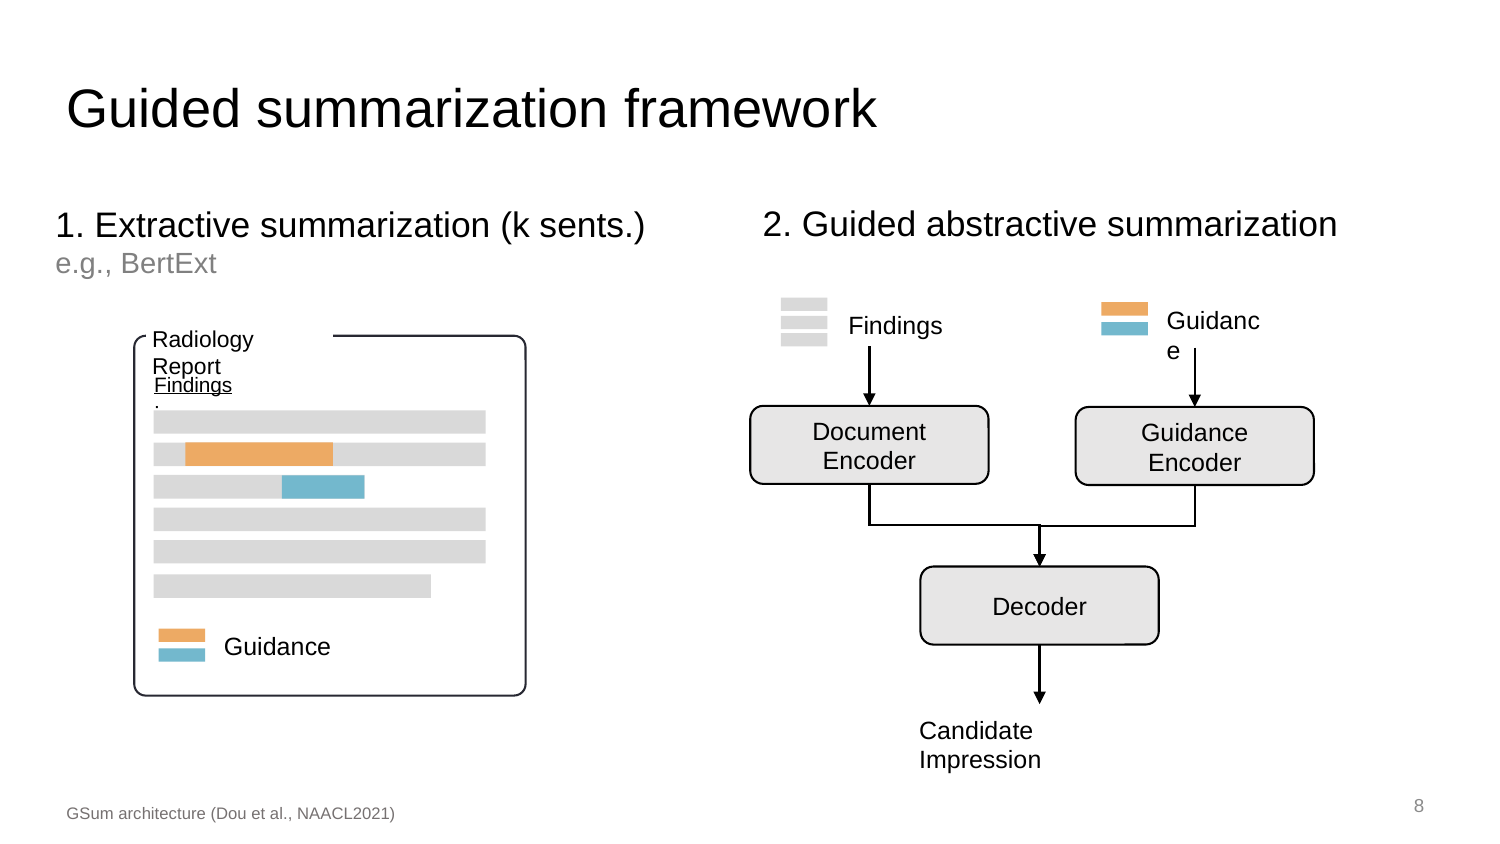

# Guided summarization framework
2. Guided abstractive summarization
1. Extractive summarization (k sents.)
e.g., BertExt
Guidance

Findings
Document Encoder
Guidance Encoder
Decoder
Candidate Impression
Radiology Report

Findings:

Guidance

8
GSum architecture (Dou et al., NAACL2021)